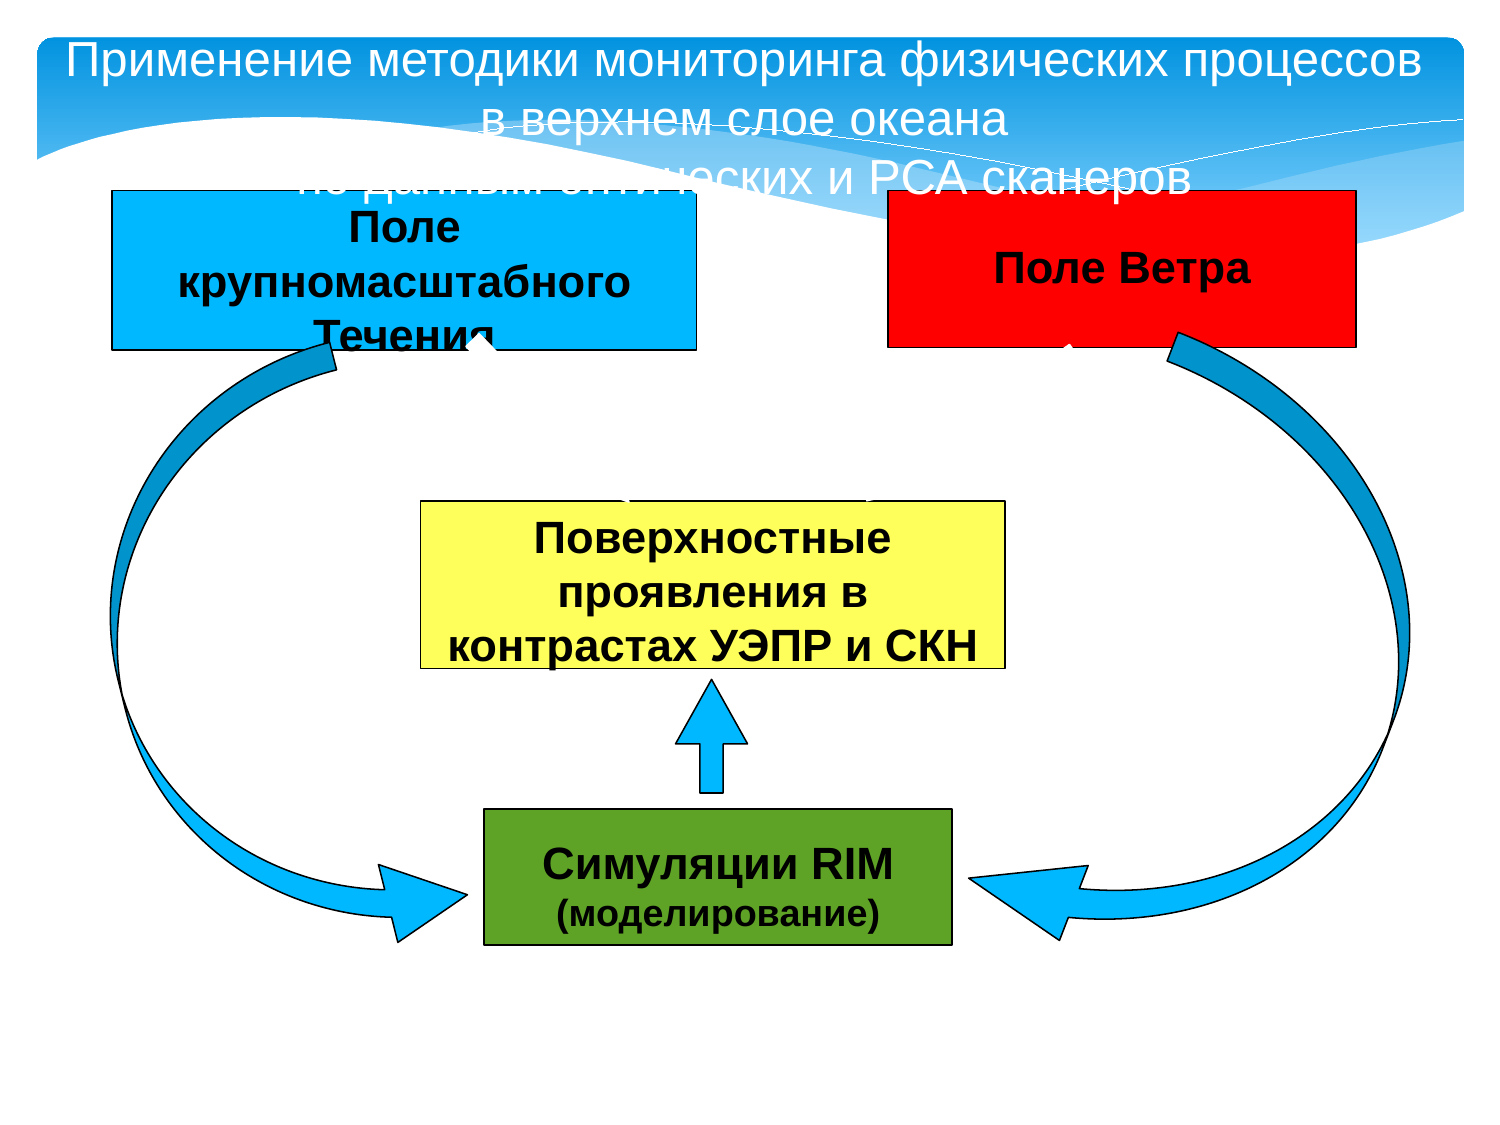

Применение методики мониторинга физических процессов в верхнем слое океана
по данным оптических и РСА сканеров
Поле крупномасштабного Течения

Поле Ветра

Поверхностные проявления в контрастах УЭПР и СКН

исходные

данные
исходные

данные

Симуляции RIM
(моделирование)
Сопоставительный анализ и валидация полученных результатов
Идентификация РСА контрастов и вариаций СКН различной природы